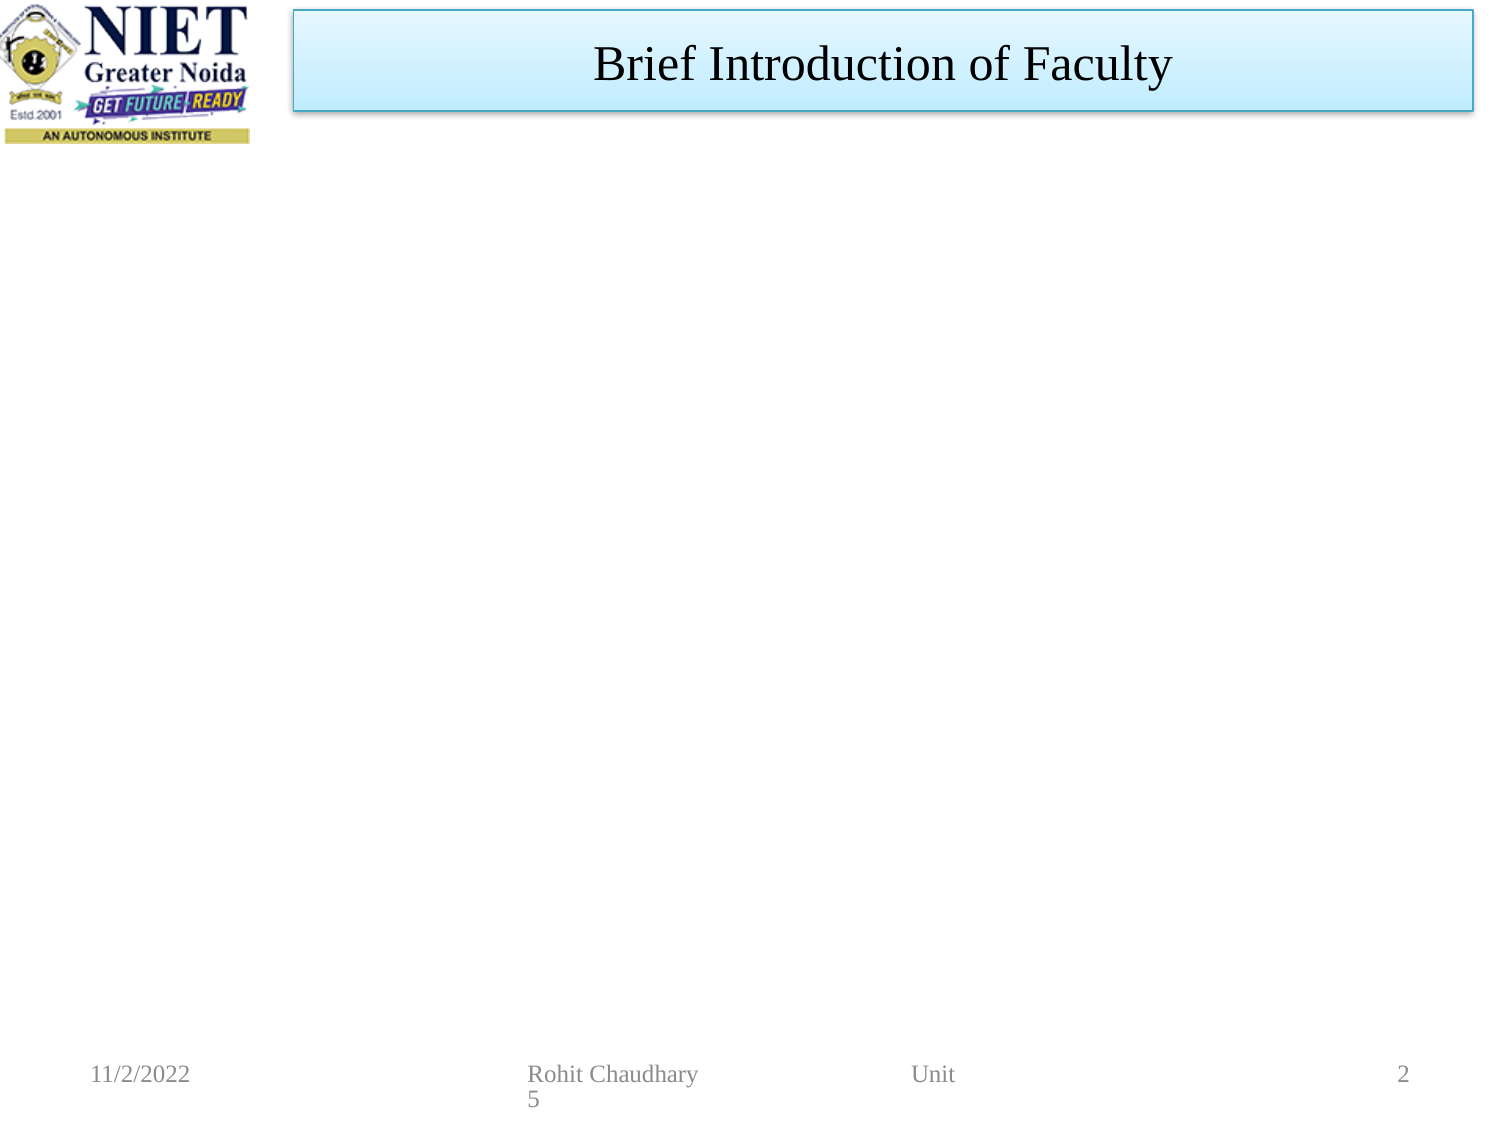

# Brief Introduction of Faculty

|  |  |  |
| --- | --- | --- |
|  |  |  |
|  |  |  |
11/2/2022
Rohit Chaudhary                                  Unit 5
2